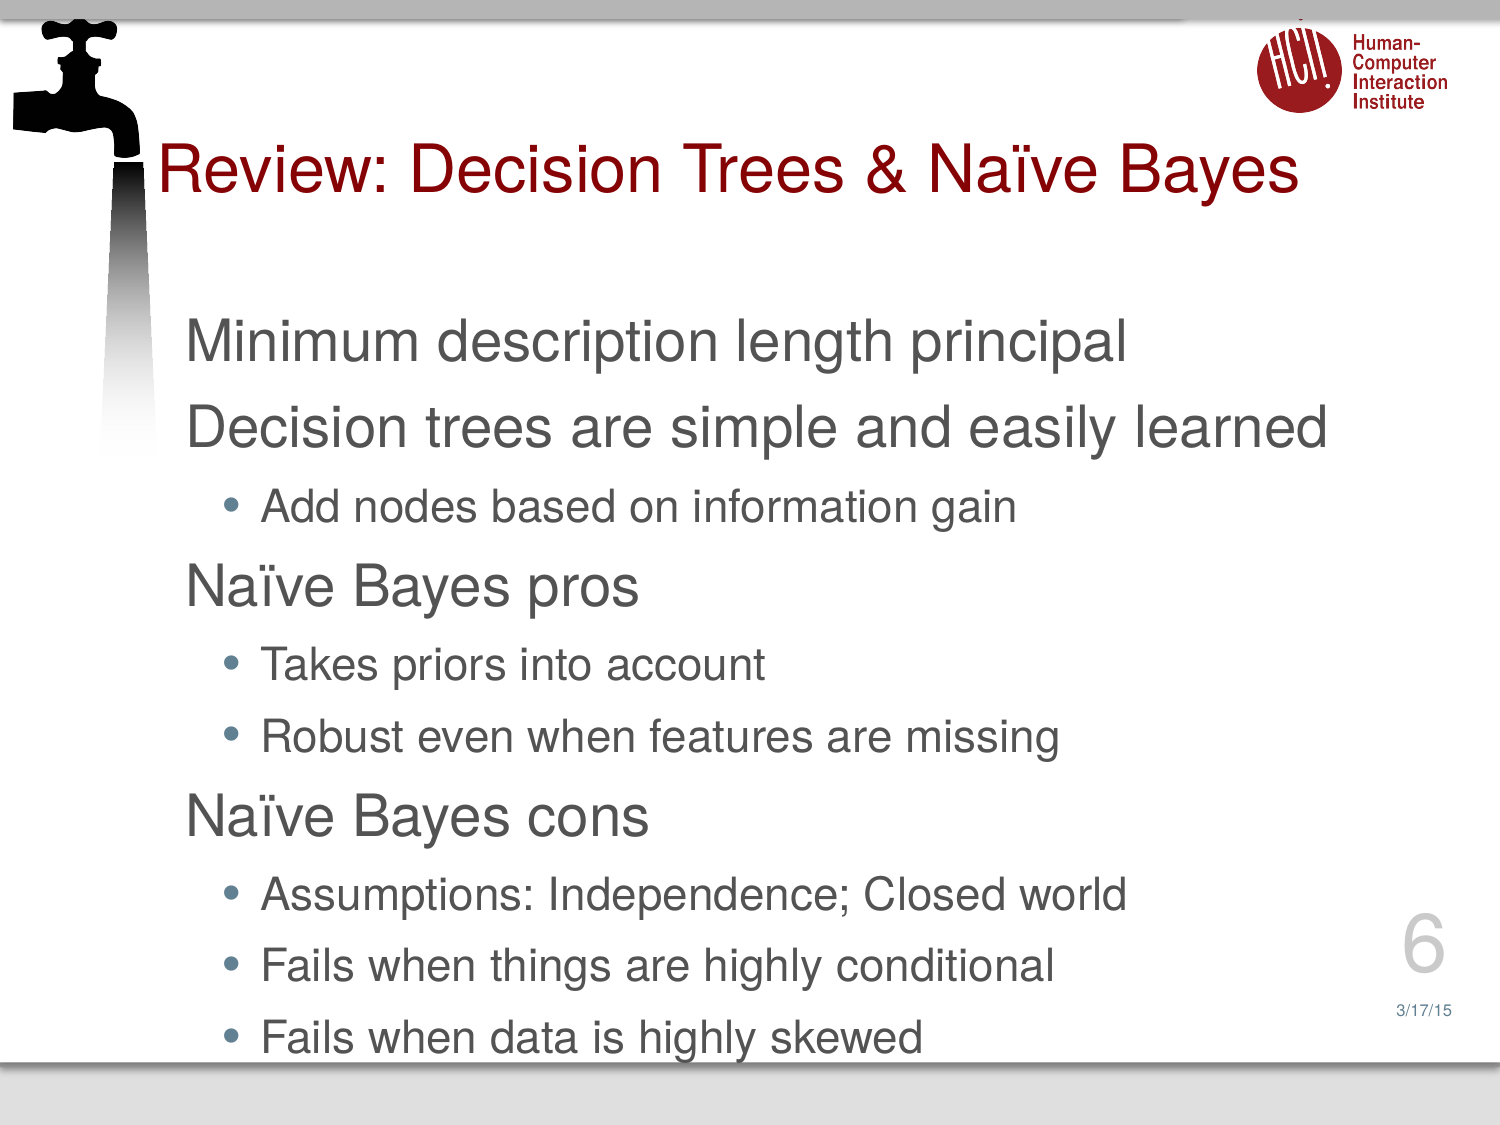

# Review: Decision Trees & Naïve Bayes
Minimum description length principal
Decision trees are simple and easily learned
Add nodes based on information gain
Naïve Bayes pros
Takes priors into account
Robust even when features are missing
Naïve Bayes cons
Assumptions: Independence; Closed world
Fails when things are highly conditional
Fails when data is highly skewed

6
3/17/15